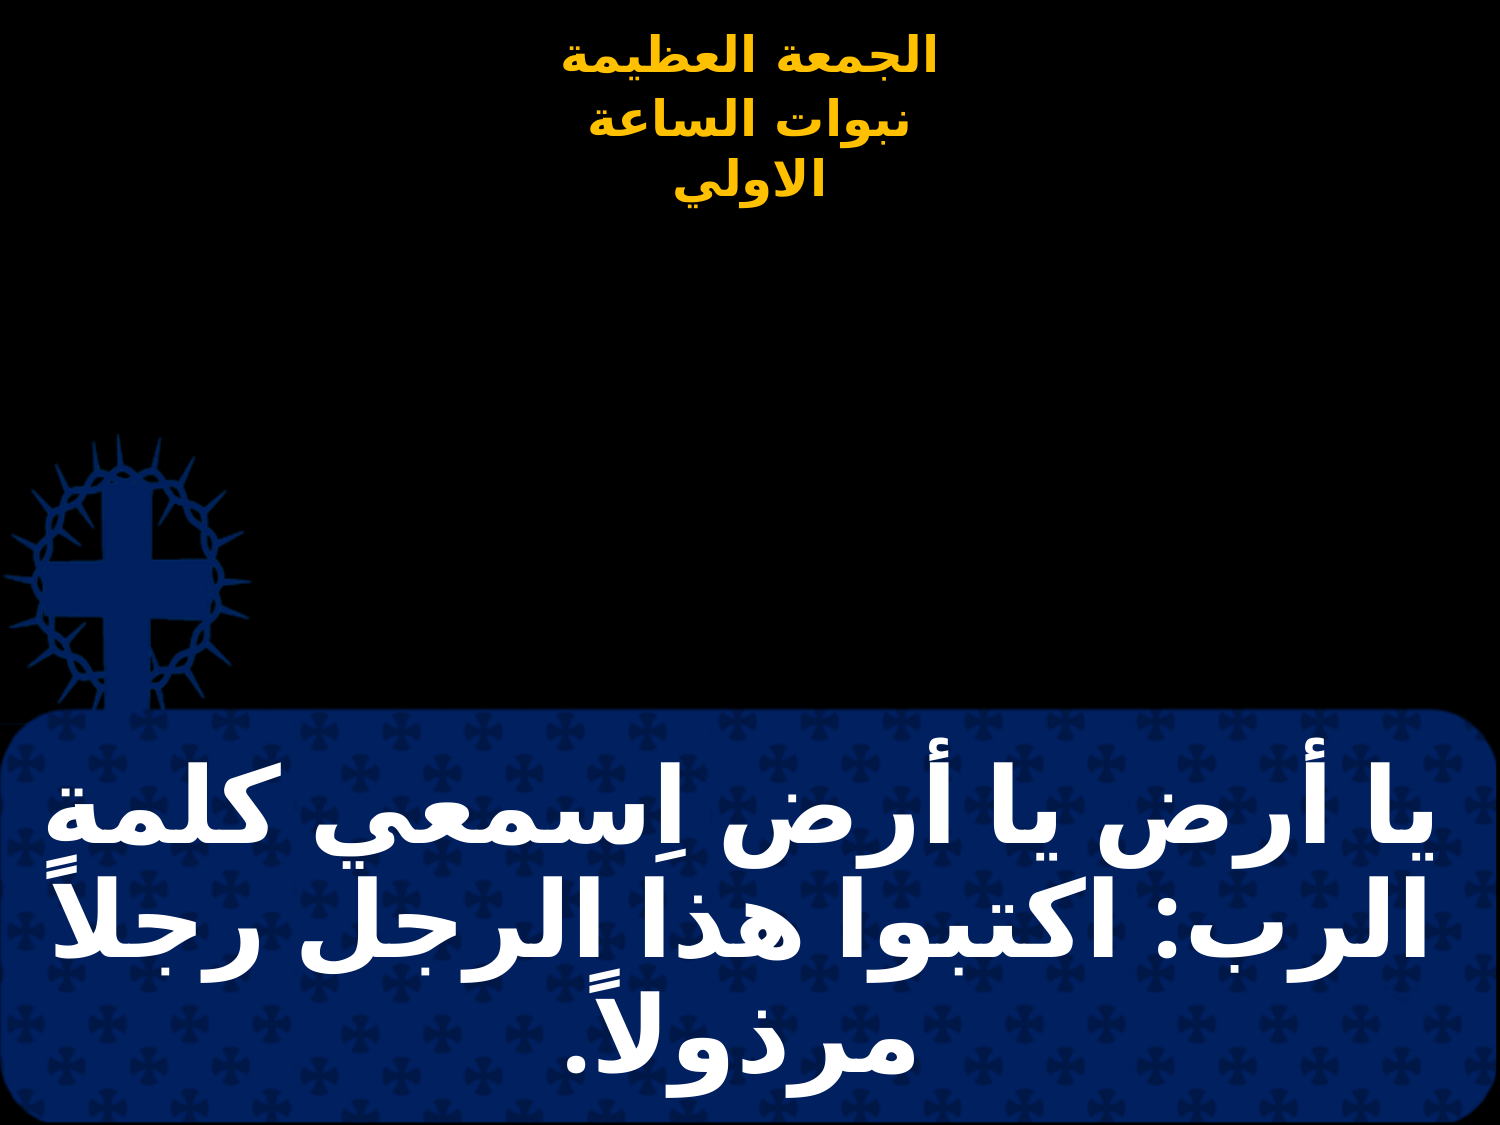

# يا أرض يا أرض اِسمعي كلمة الرب: اكتبوا هذا الرجل رجلاً مرذولاً.